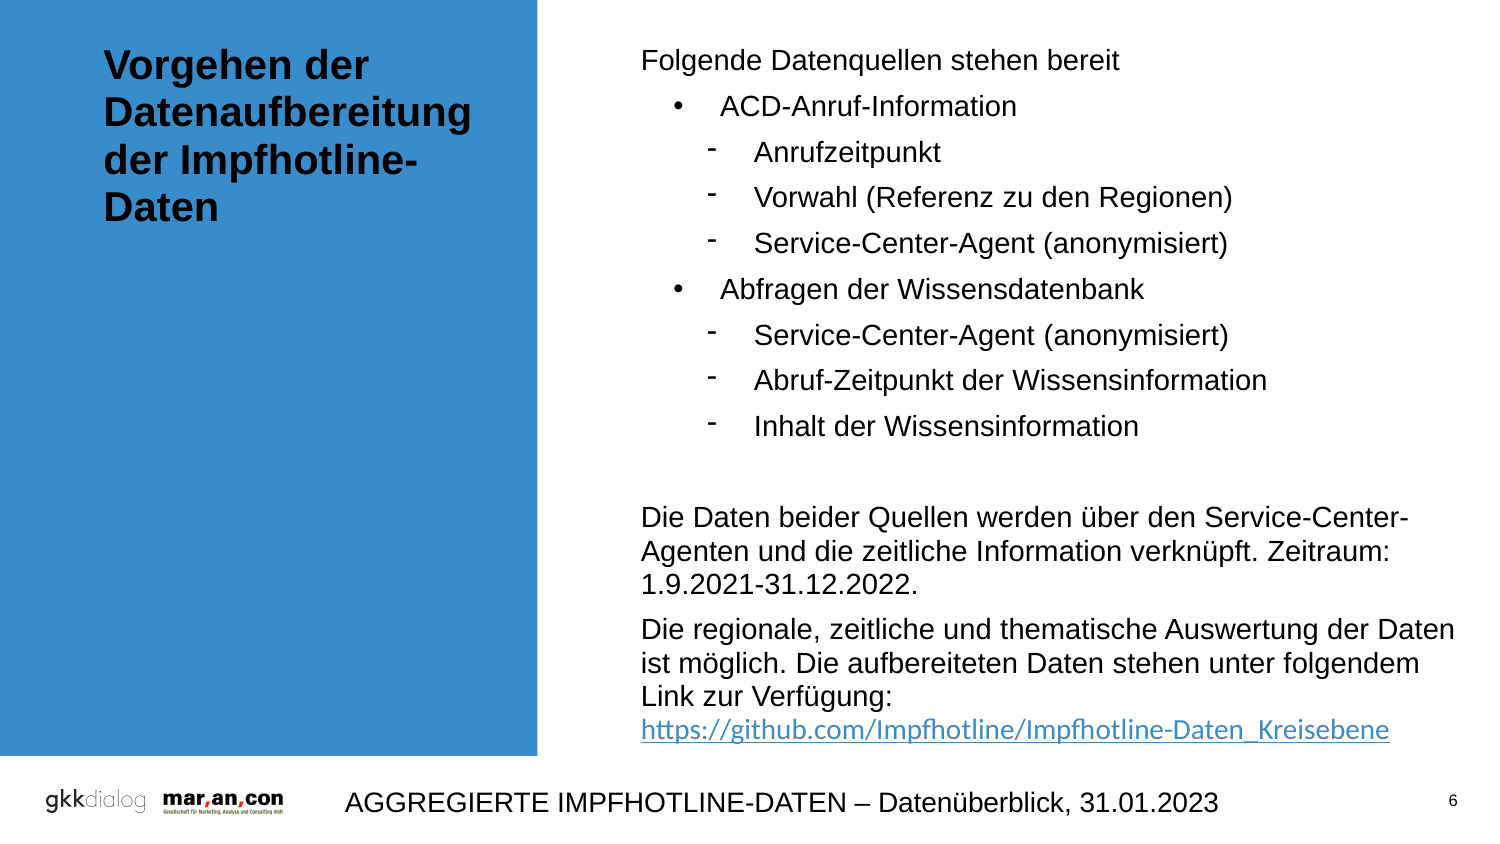

Vorgehen der Datenaufbereitung der Impfhotline-Daten
Folgende Datenquellen stehen bereit
ACD-Anruf-Information
Anrufzeitpunkt
Vorwahl (Referenz zu den Regionen)
Service-Center-Agent (anonymisiert)
Abfragen der Wissensdatenbank
Service-Center-Agent (anonymisiert)
Abruf-Zeitpunkt der Wissensinformation
Inhalt der Wissensinformation

Die Daten beider Quellen werden über den Service-Center-Agenten und die zeitliche Information verknüpft. Zeitraum: 1.9.2021-31.12.2022.
Die regionale, zeitliche und thematische Auswertung der Daten ist möglich. Die aufbereiteten Daten stehen unter folgendem Link zur Verfügung: https://github.com/Impfhotline/Impfhotline-Daten_Kreisebene

6